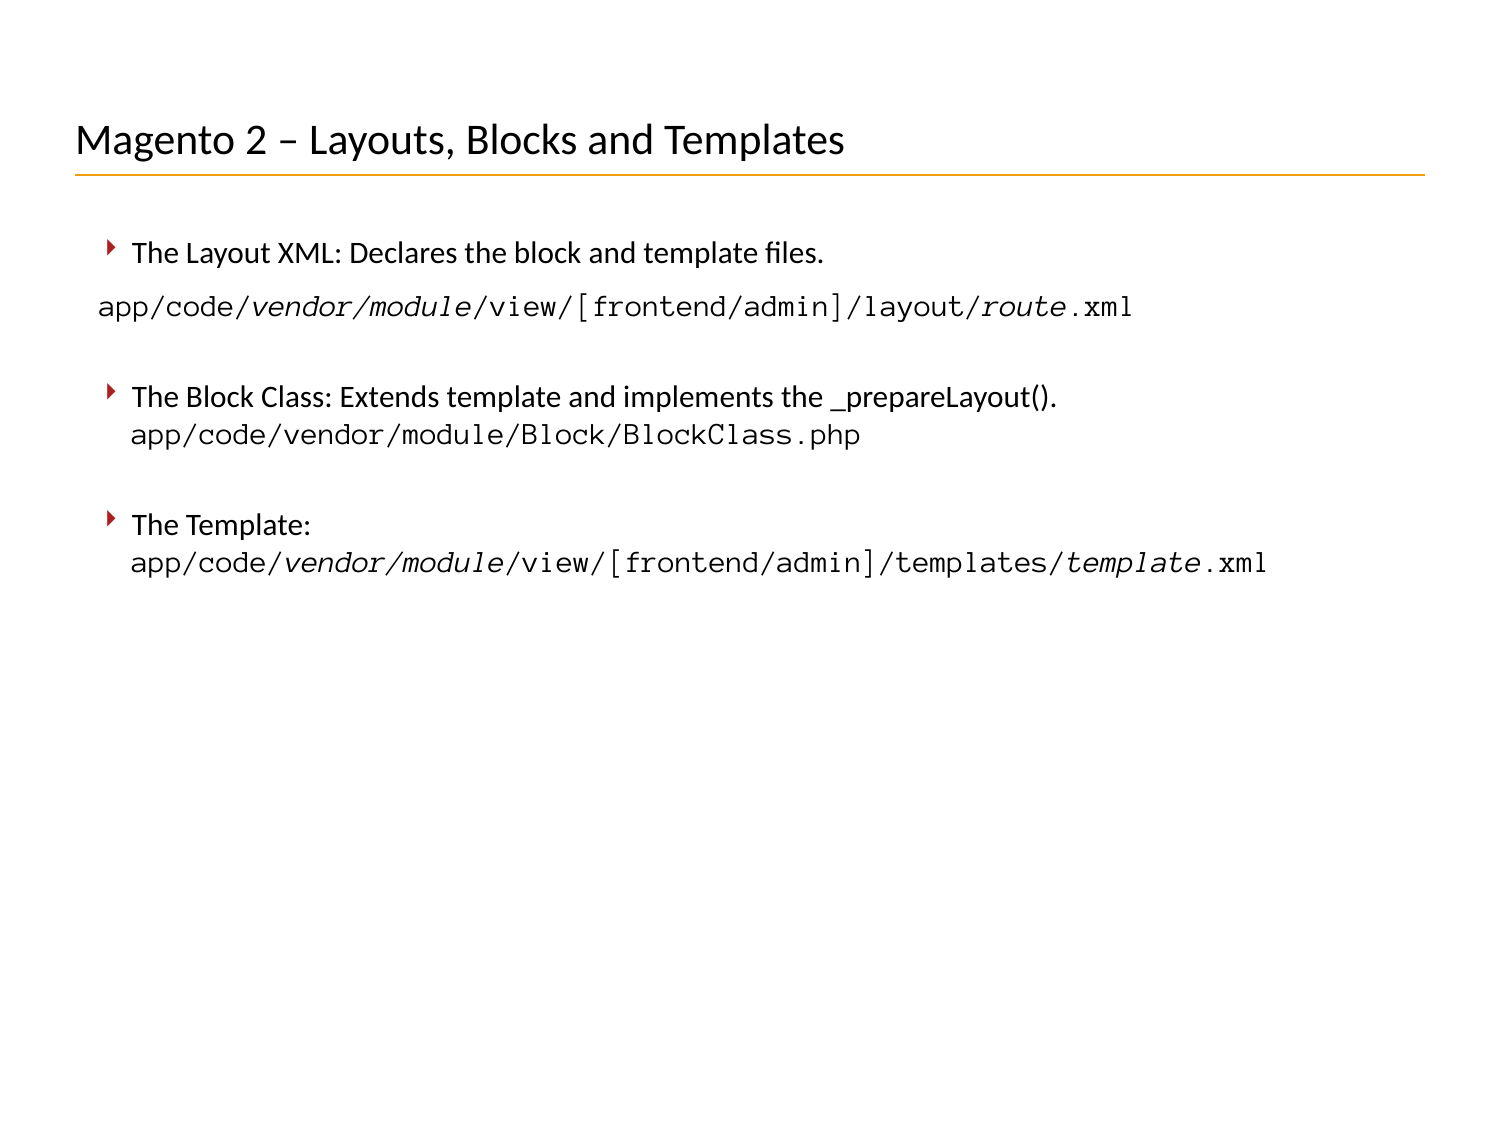

# Magento 2 – Layouts, Blocks and Templates
The Layout XML: Declares the block and template files.
app/code/vendor/module/view/[frontend/admin]/layout/route.xml
The Block Class: Extends template and implements the _prepareLayout().
app/code/vendor/module/Block/BlockClass.php
The Template:
app/code/vendor/module/view/[frontend/admin]/templates/template.xml